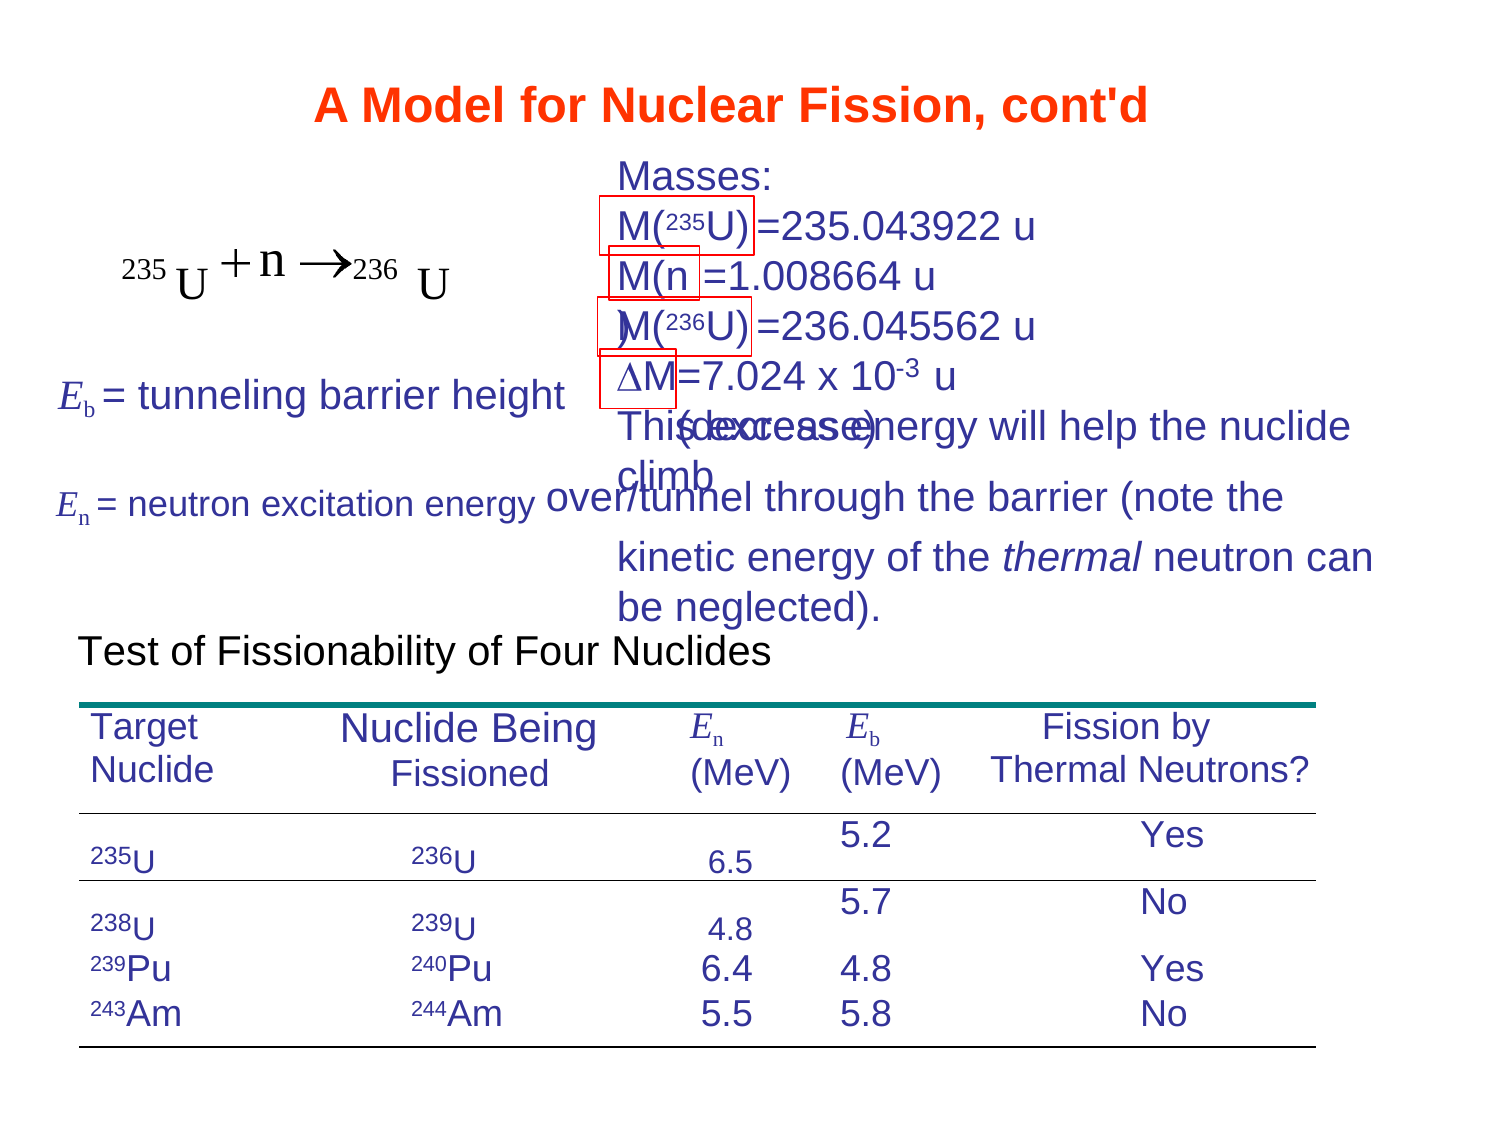

# A Model for Nuclear Fission, cont'd
Masses:

M(235U)
=235.043922 u
235 U	236  U

n

M(n)
=1.008664 u

M(236U)
=236.045562 u

M
=7.024 x 10	u (decrease)

-3
Eb = tunneling barrier height
This excess energy will help the nuclide climb
En = neutron excitation energy over/tunnel through the barrier (note the
kinetic energy of the thermal neutron can be neglected).
Test of Fissionability of Four Nuclides
| Target Nuclide | Nuclide Being Fissioned | En (MeV) | Eb (MeV) | Fission by Thermal Neutrons? |
| --- | --- | --- | --- | --- |
| 235U 236U 6.5 |  |  | 5.2 | Yes |
| 238U 239U 4.8 |  |  | 5.7 | No |
| 239Pu 240Pu 6.4 |  |  | 4.8 | Yes |
| 243Am 244Am 5.5 |  |  | 5.8 | No |